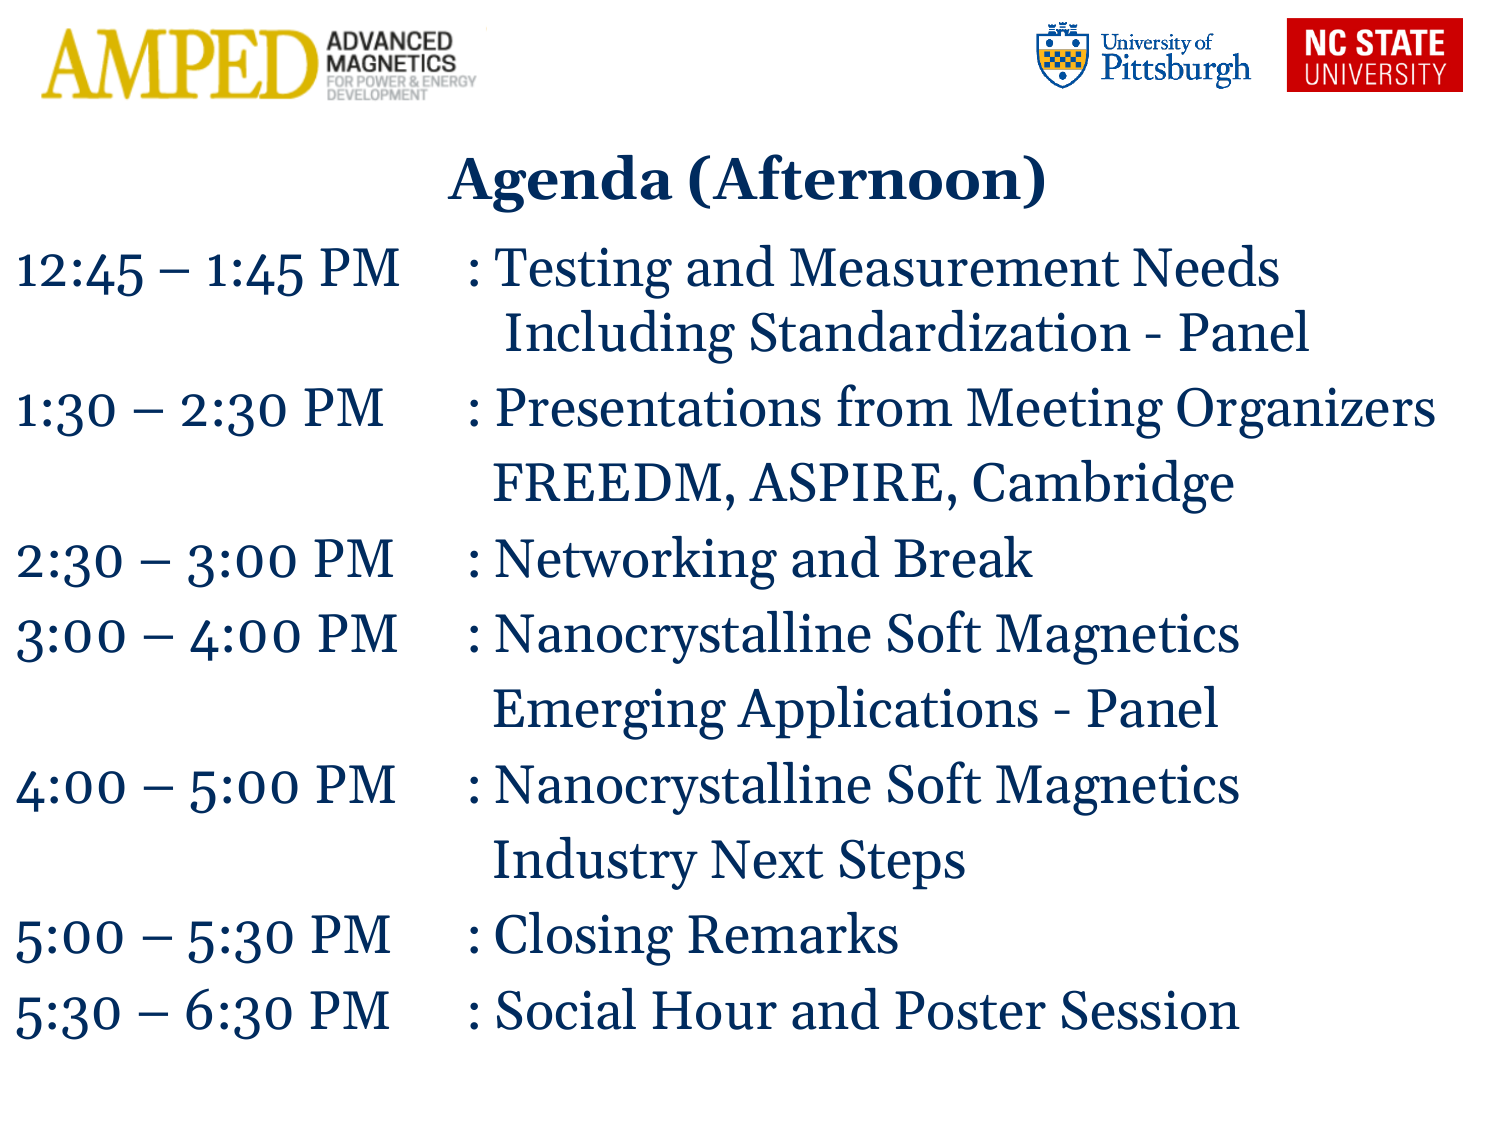

Agenda (Afternoon)
12:45 – 1:45 PM 	: Testing and Measurement Needs 				   Including Standardization - Panel
1:30 – 2:30 PM 	: Presentations from Meeting Organizers
			  FREEDM, ASPIRE, Cambridge
2:30 – 3:00 PM  	: Networking and Break
3:00 – 4:00 PM  	: Nanocrystalline Soft Magnetics
			  Emerging Applications - Panel
4:00 – 5:00 PM 	: Nanocrystalline Soft Magnetics
			  Industry Next Steps
5:00 – 5:30 PM 	: Closing Remarks
5:30 – 6:30 PM 	: Social Hour and Poster Session